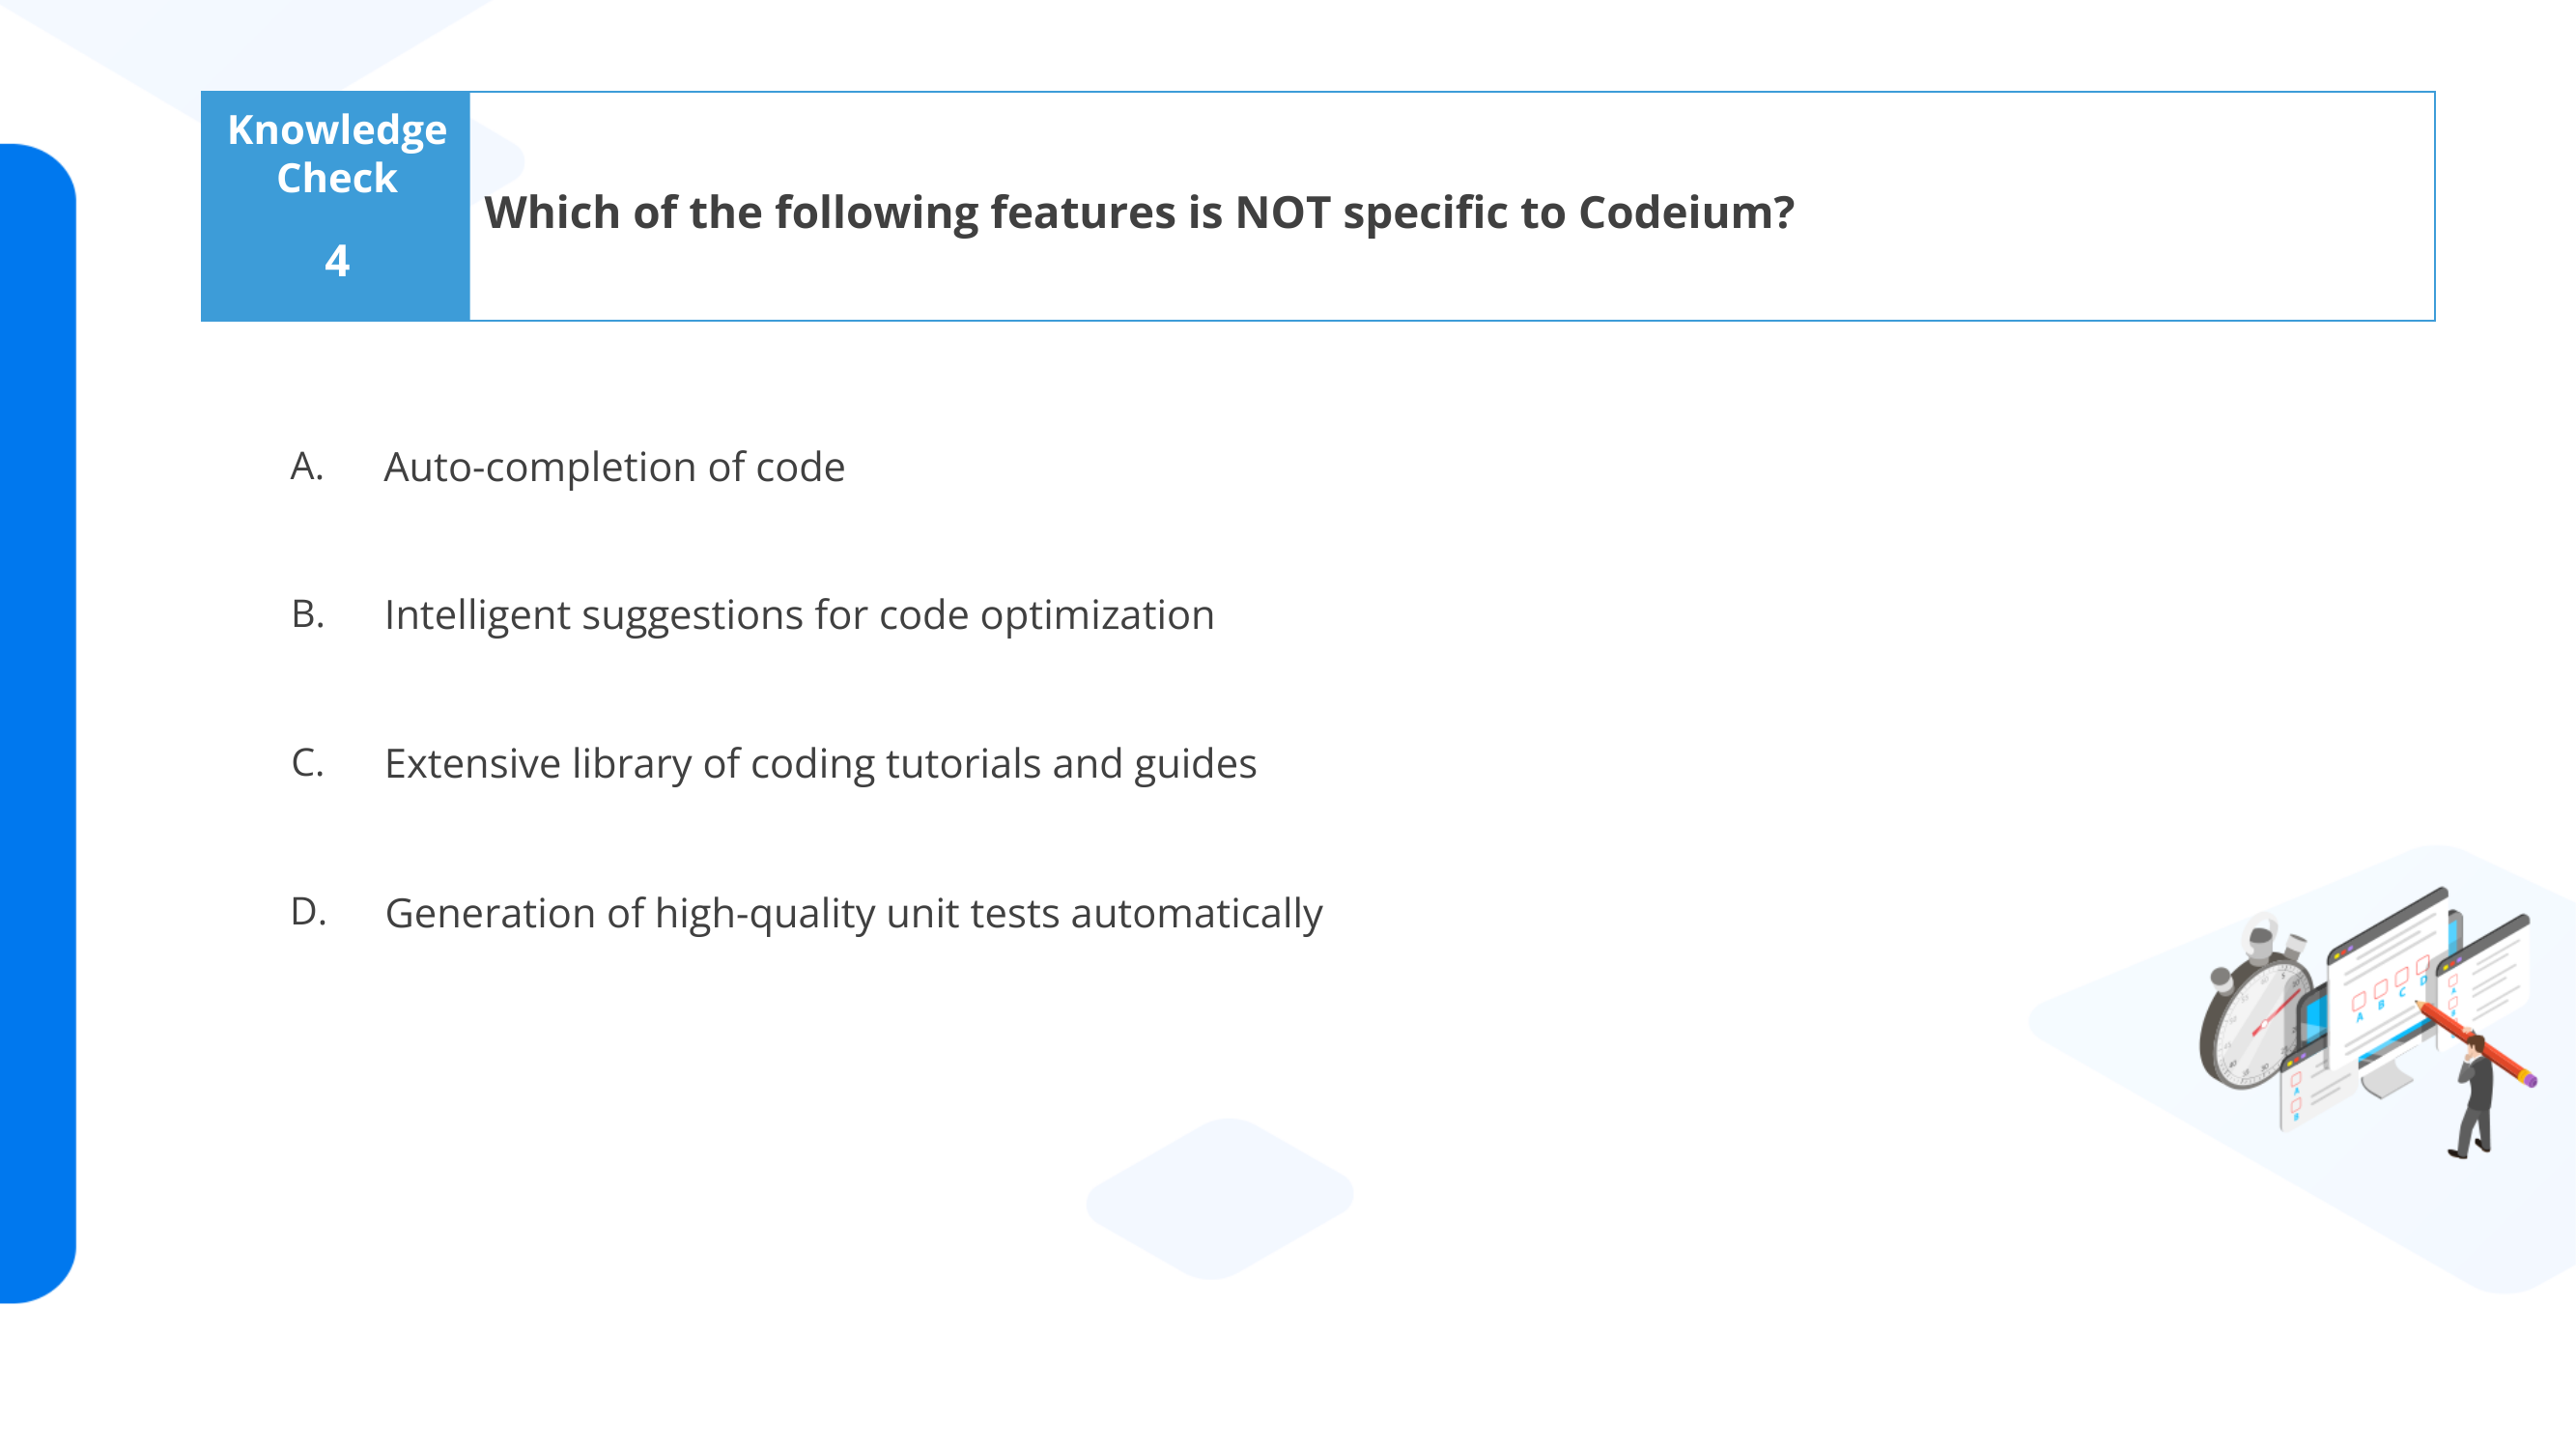

Which of the following features is NOT specific to Codeium?
4
Auto-completion of code
Intelligent suggestions for code optimization
Extensive library of coding tutorials and guides
Generation of high-quality unit tests automatically